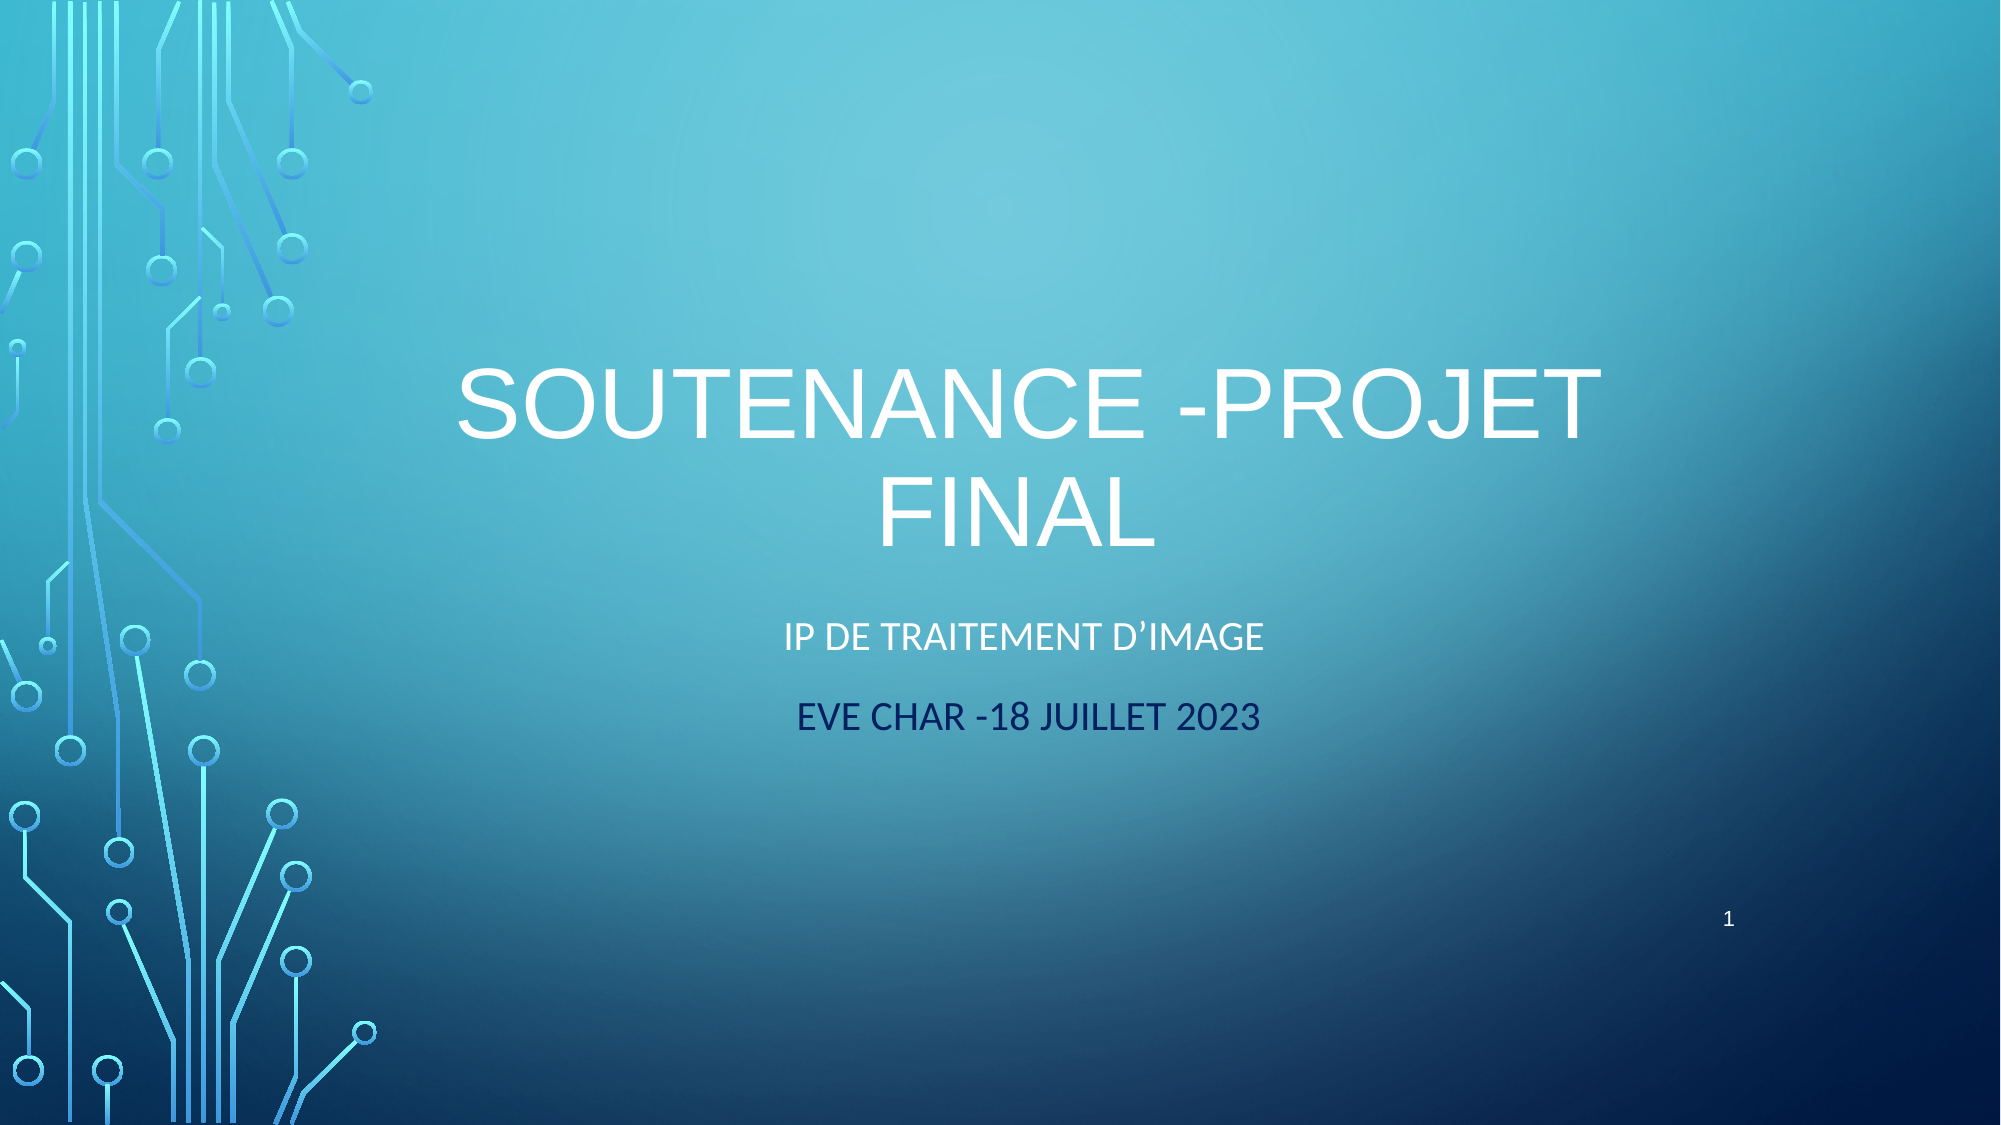

# Soutenance -projet final
IP de traitement d’image
Eve CHAR -18 juillet 2023

1